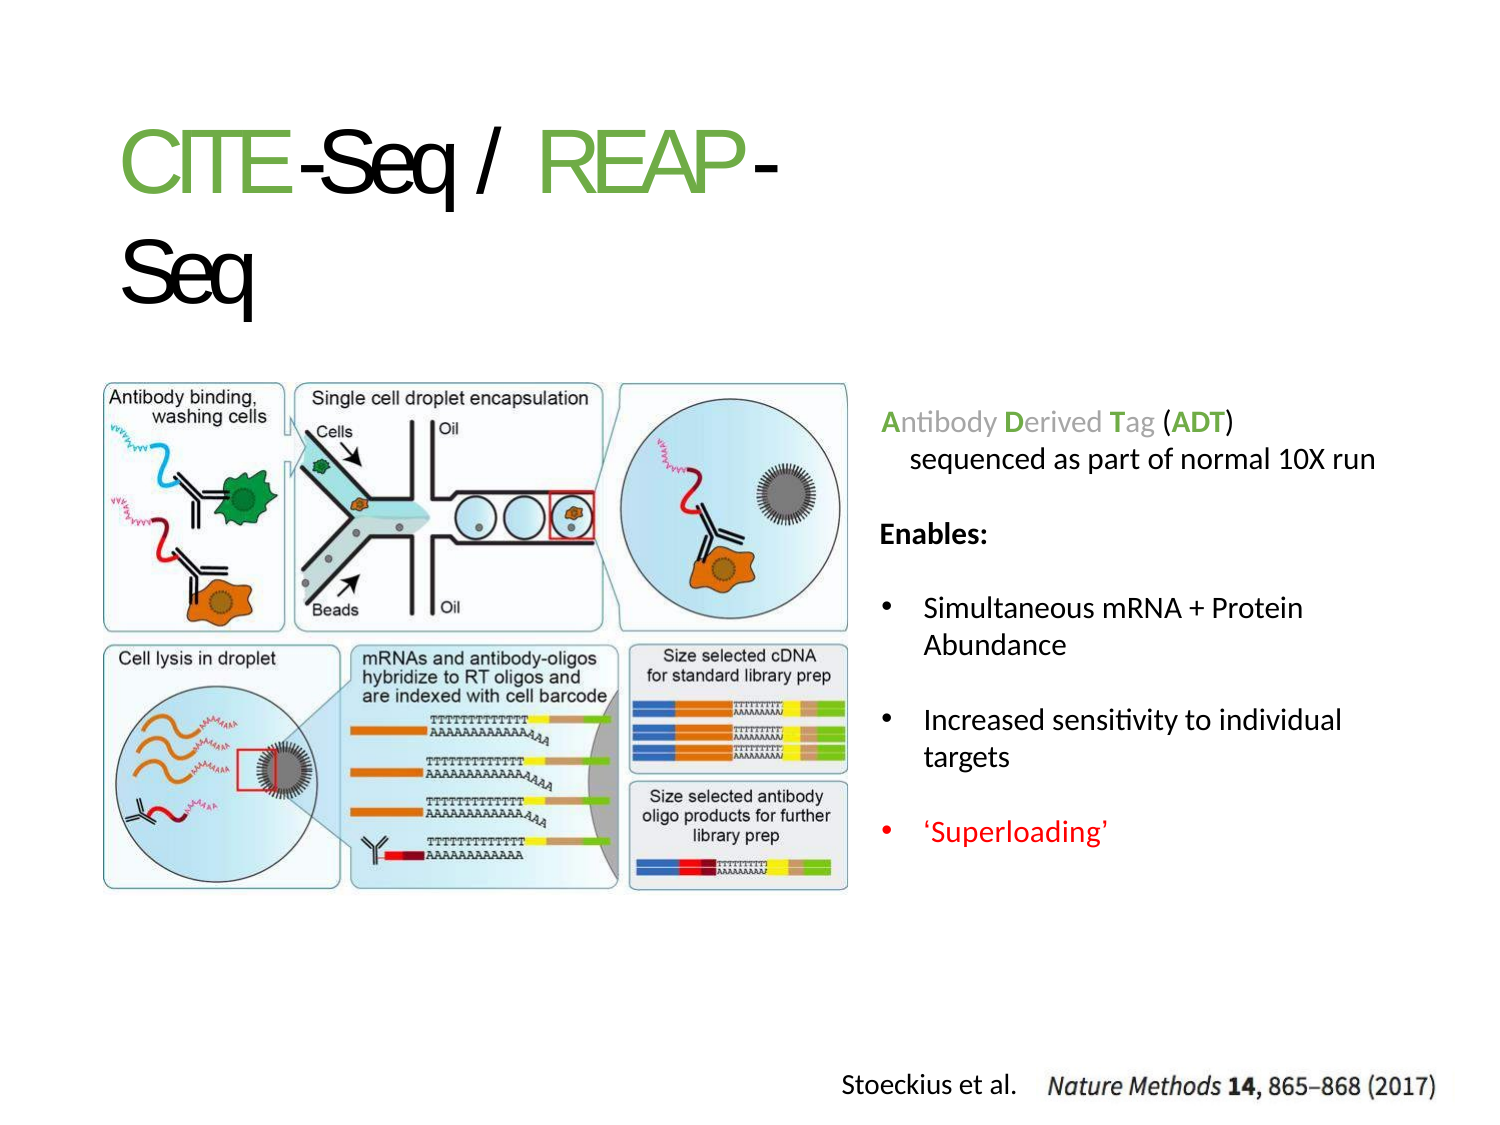

# CITE-Seq / REAP-Seq

Antibody Derived Tag (ADT)  sequenced as part of normal 10X run

Enables:

Simultaneous mRNA + Protein Abundance

Increased sensitivity to individual targets

‘Superloading’
Stoeckius et al.